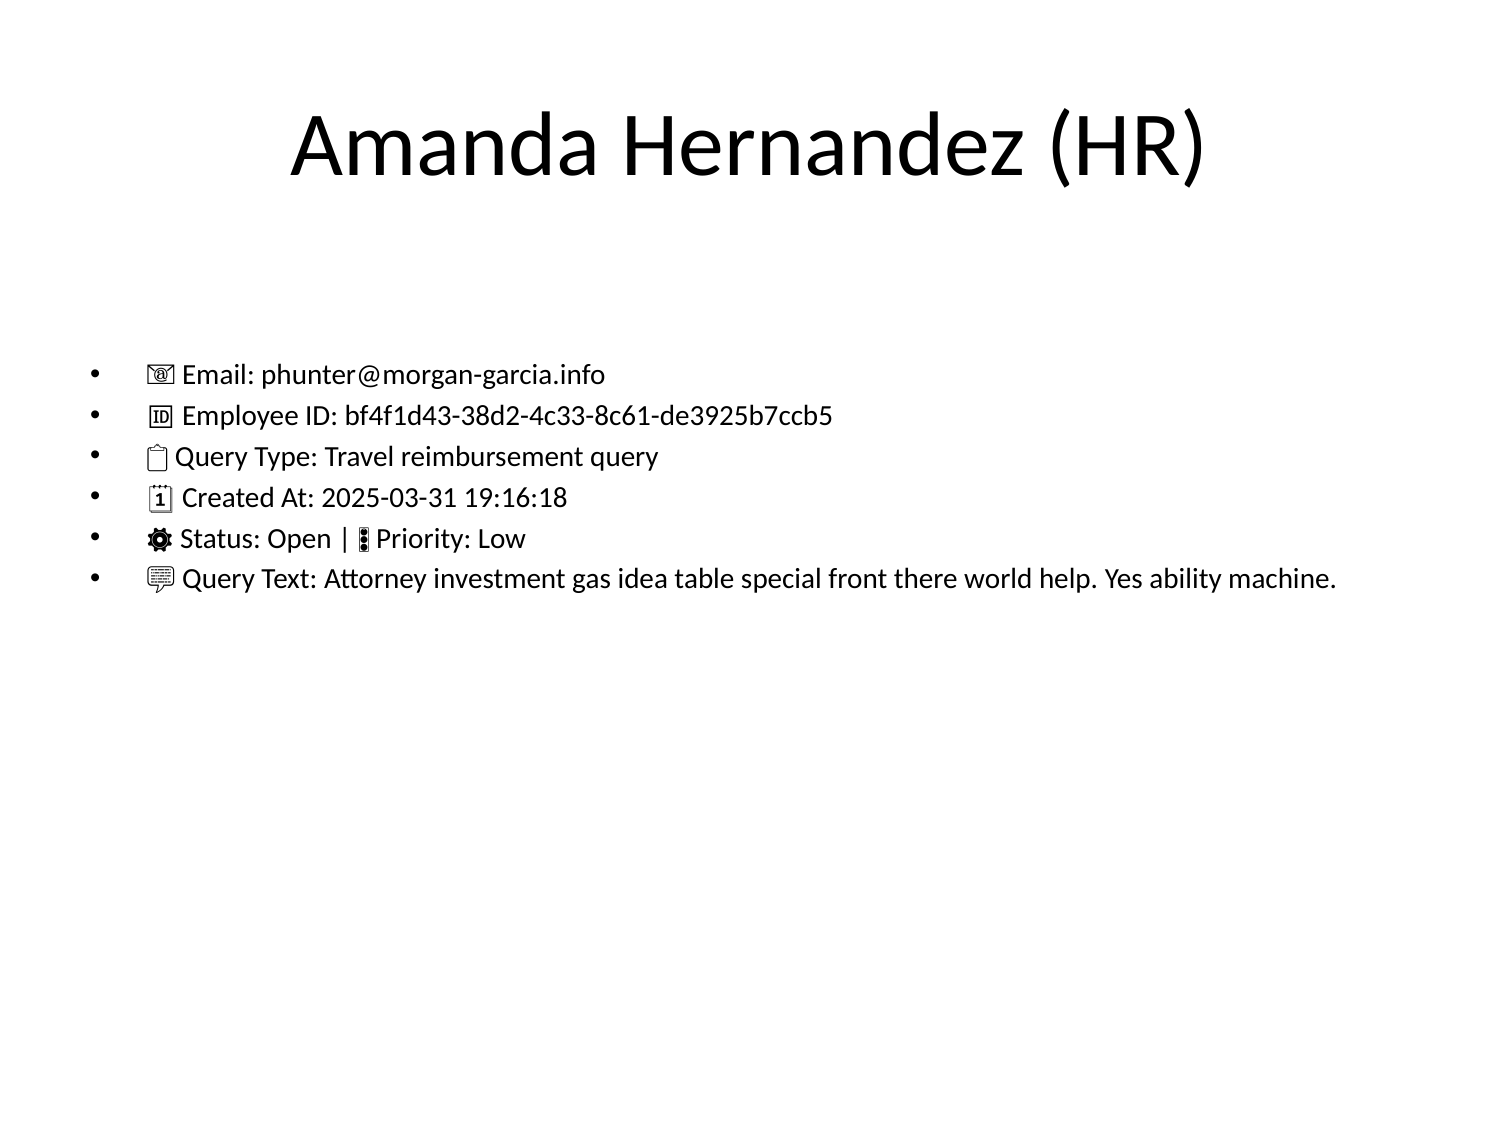

# Amanda Hernandez (HR)

📧 Email: phunter@morgan-garcia.info
🆔 Employee ID: bf4f1d43-38d2-4c33-8c61-de3925b7ccb5
📋 Query Type: Travel reimbursement query
🗓 Created At: 2025-03-31 19:16:18
⚙ Status: Open | 🚦 Priority: Low
💬 Query Text: Attorney investment gas idea table special front there world help. Yes ability machine.